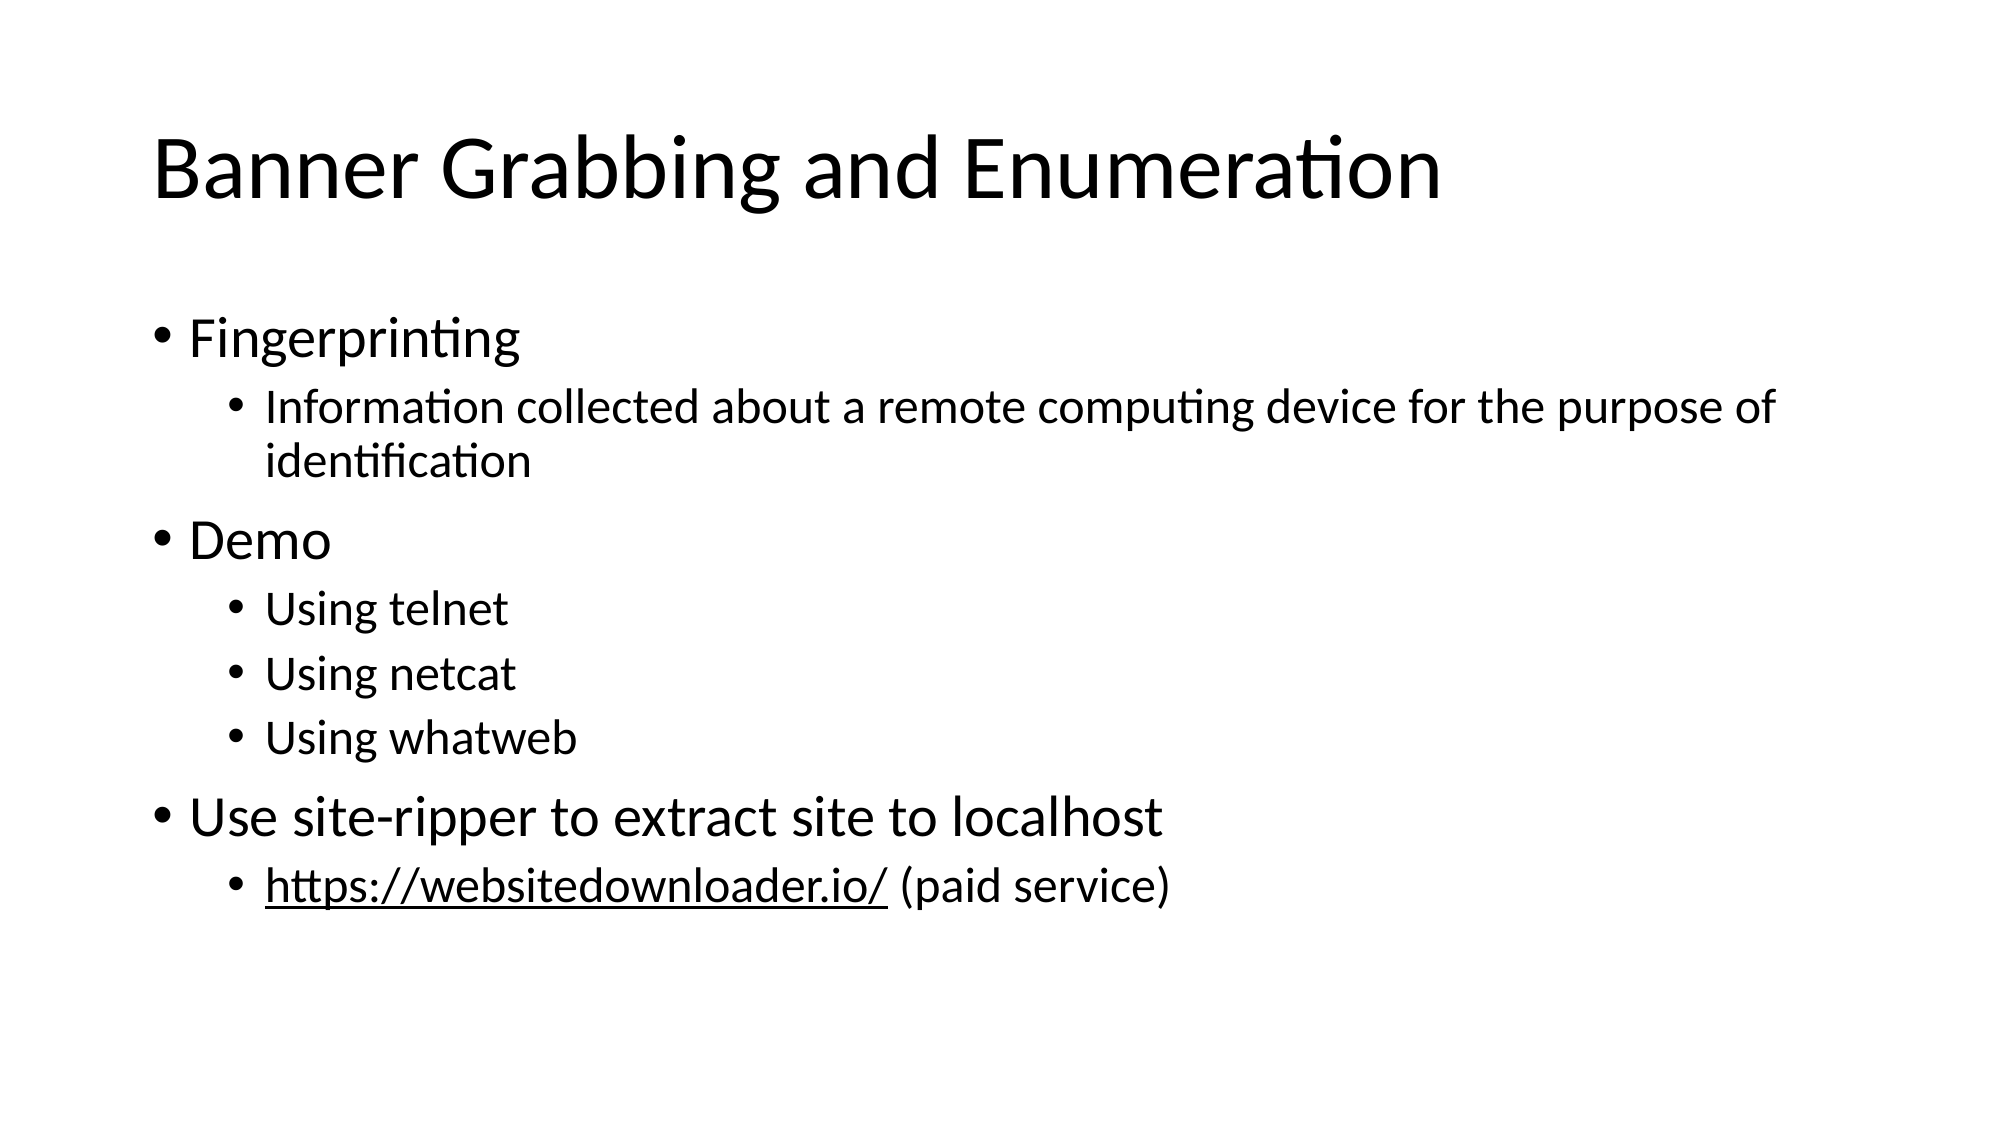

# Banner Grabbing and Enumeration
Fingerprinting
Information collected about a remote computing device for the purpose of identification
Demo
Using telnet
Using netcat
Using whatweb
Use site-ripper to extract site to localhost
https://websitedownloader.io/ (paid service)